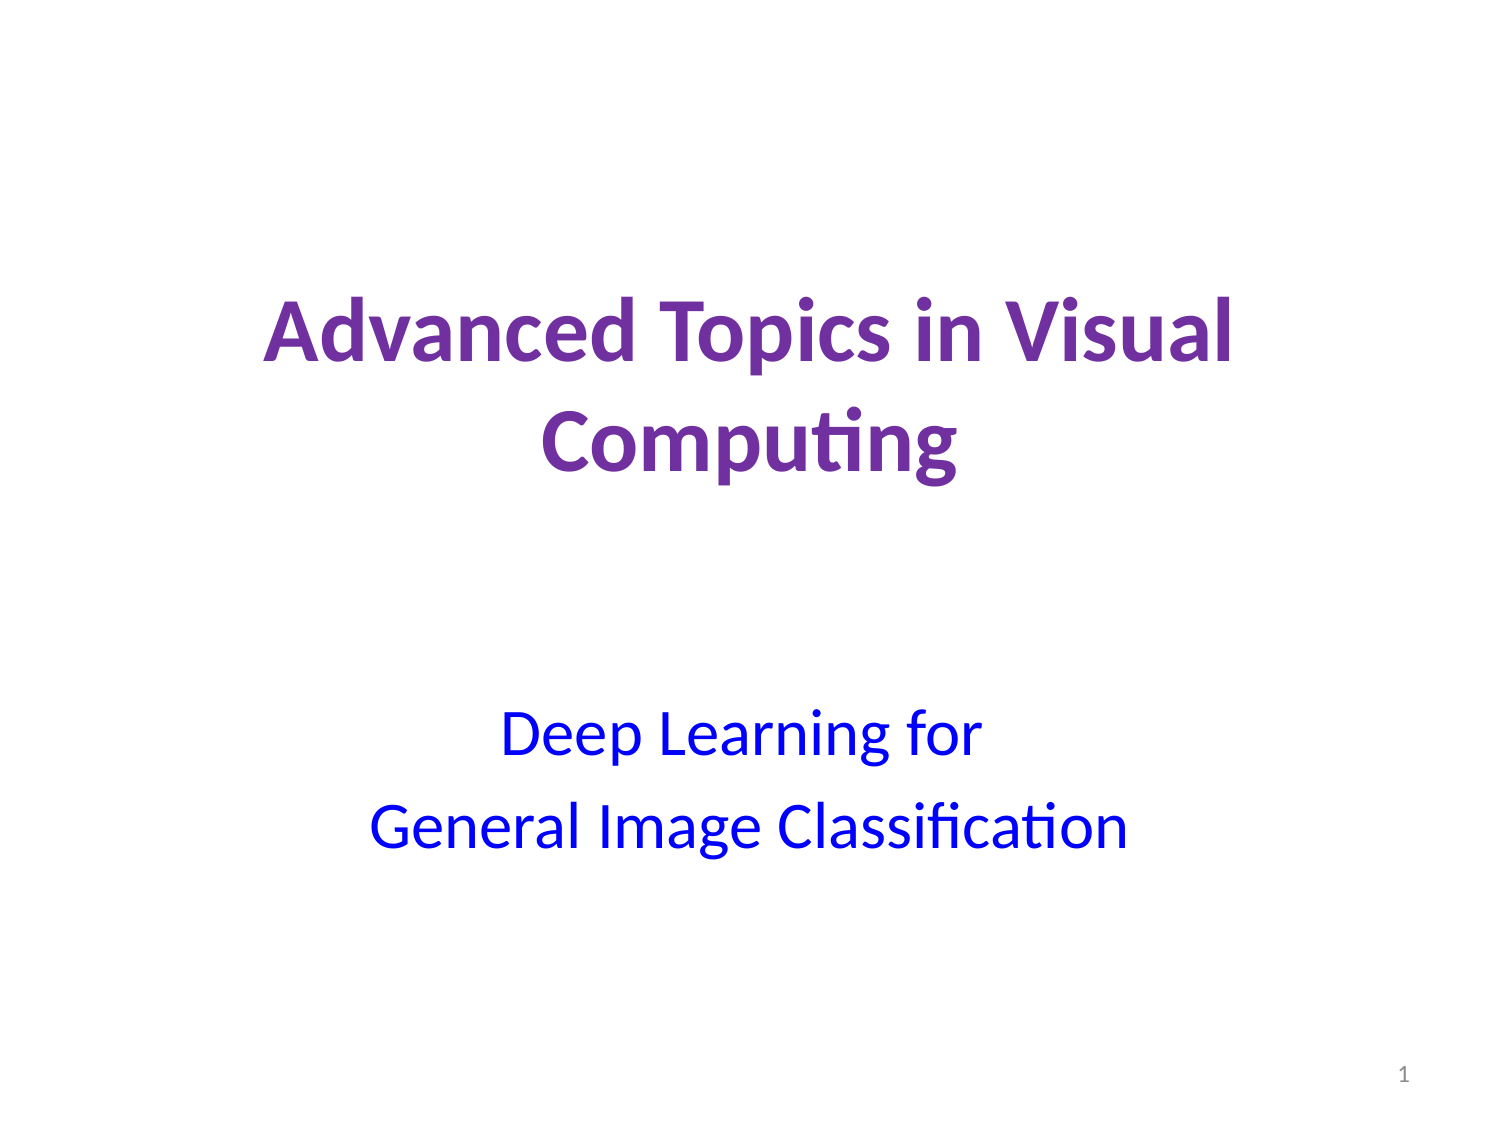

Advanced Topics in Visual Computing
Deep Learning for
General Image Classification
1